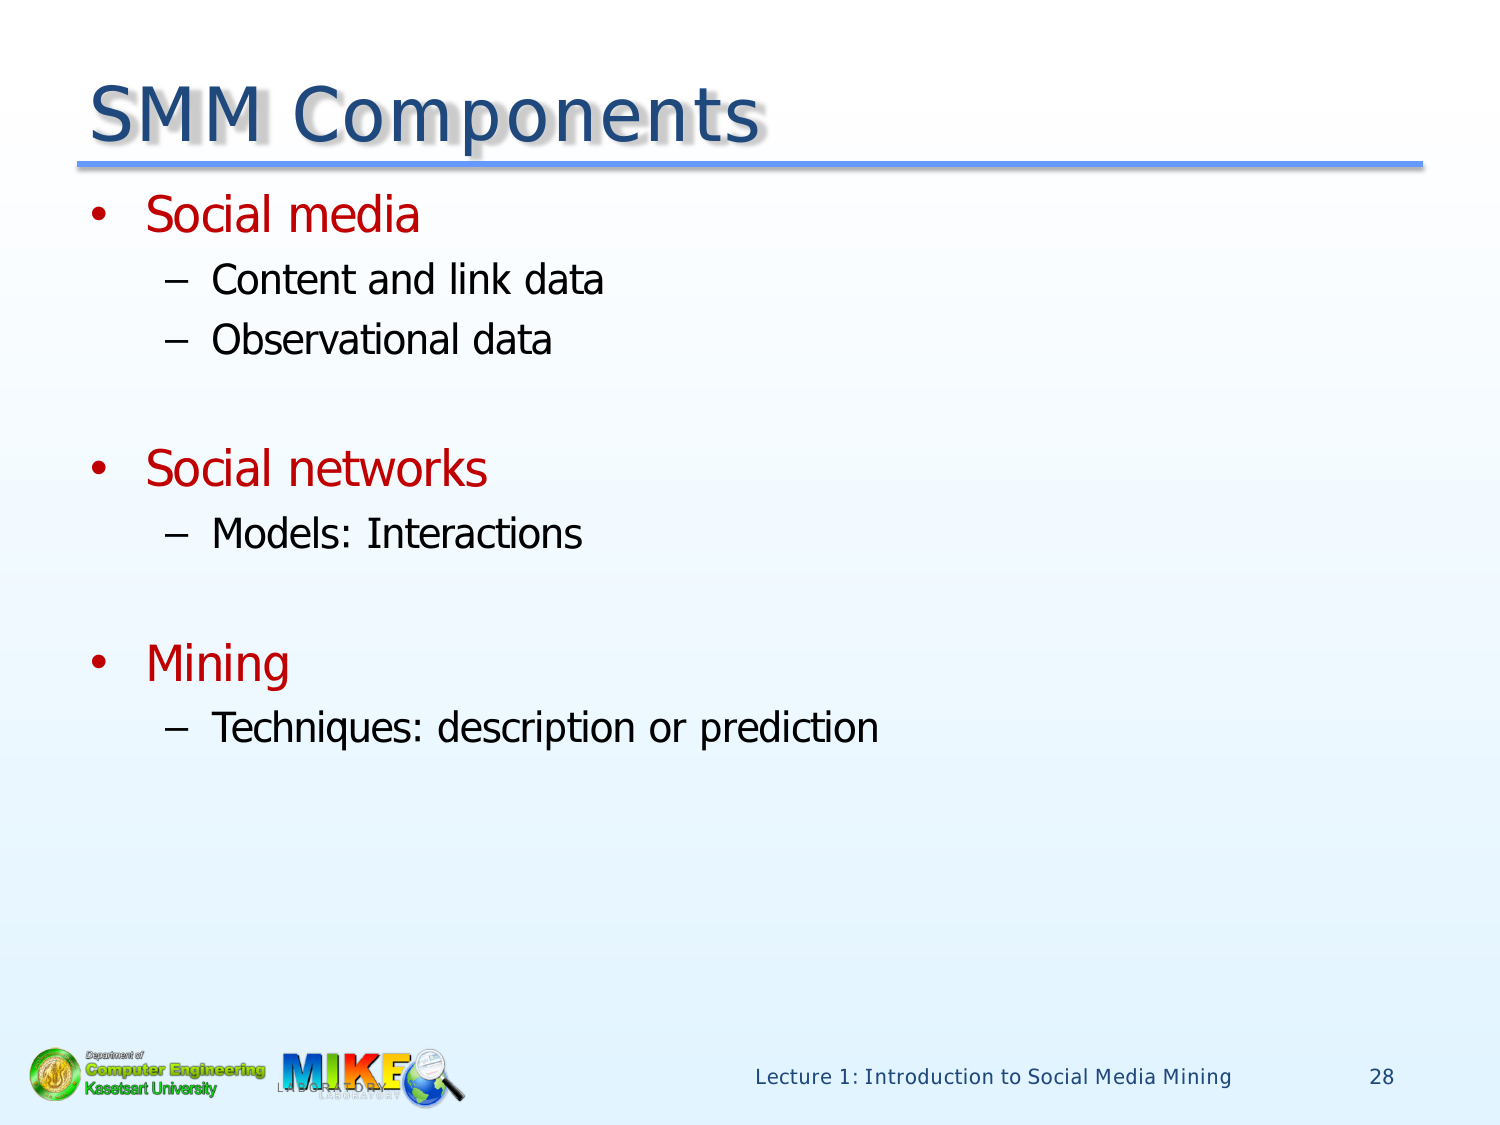

# SMM Components
Social media
Content and link data
Observational data

Social networks
Models: Interactions

Mining
Techniques: description or prediction
Lecture 1: Introduction to Social Media Mining
28